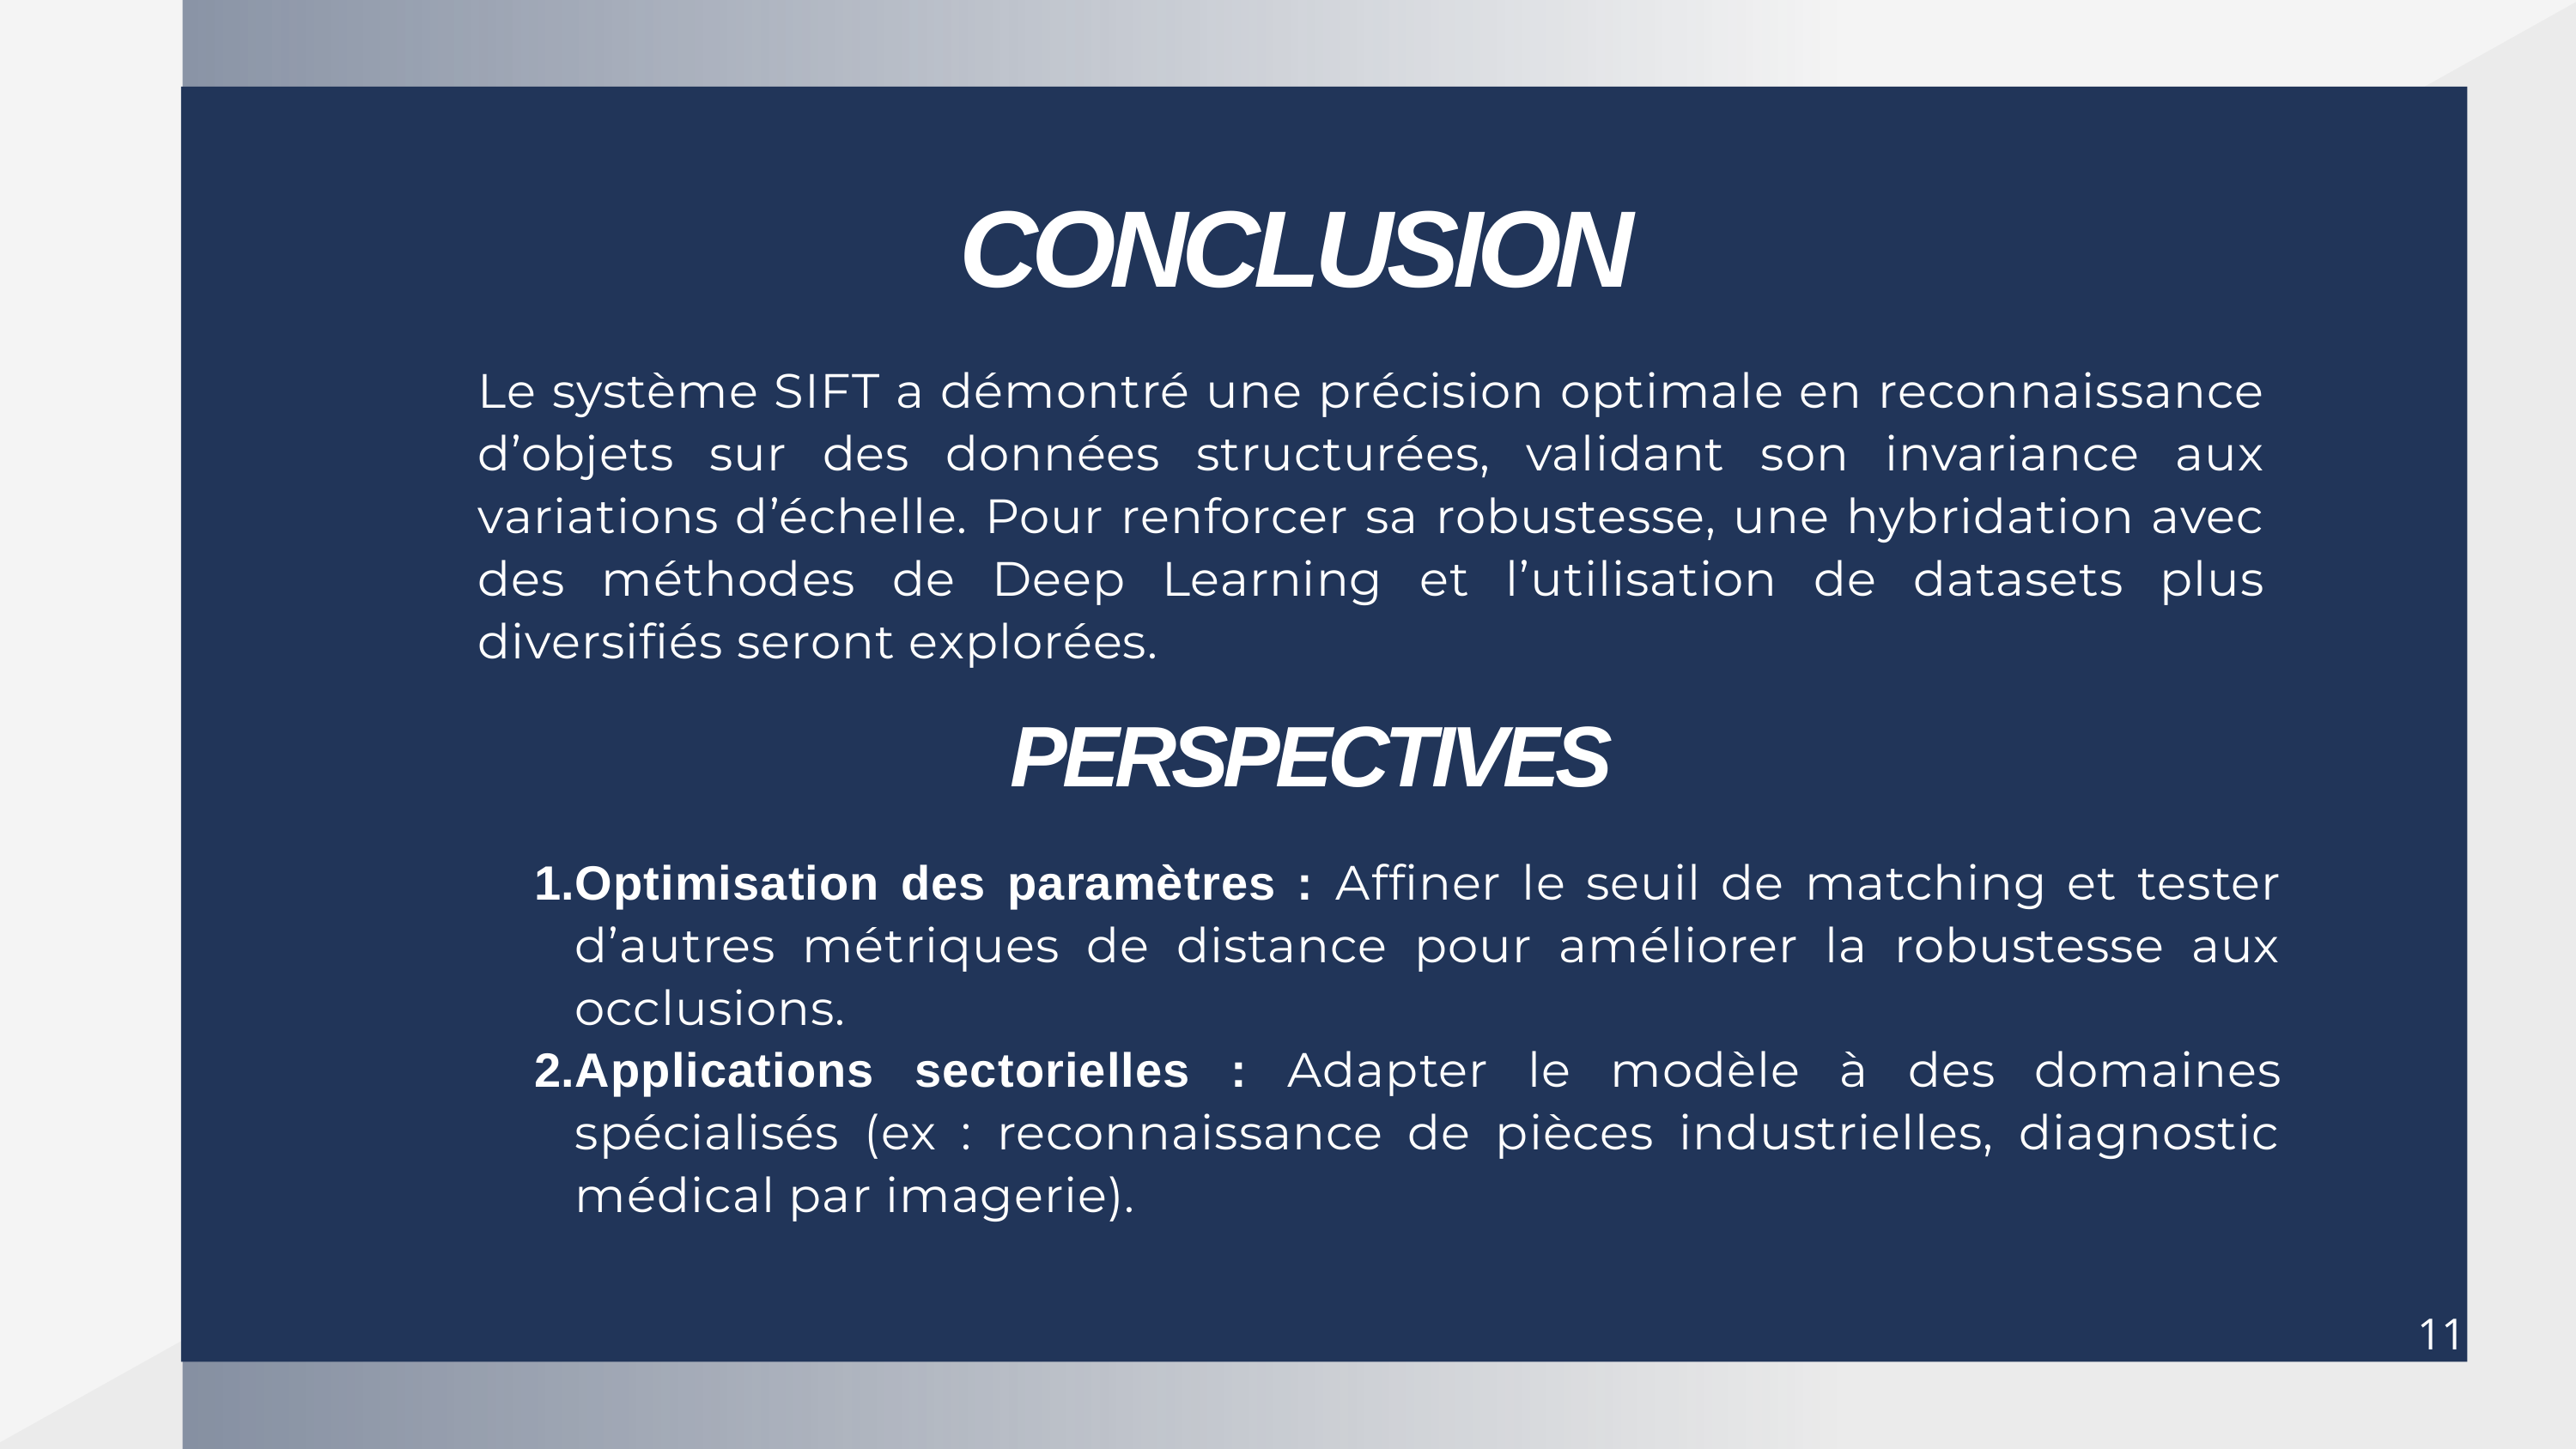

CONCLUSION
Le système SIFT a démontré une précision optimale en reconnaissance d’objets sur des données structurées, validant son invariance aux variations d’échelle. Pour renforcer sa robustesse, une hybridation avec des méthodes de Deep Learning et l’utilisation de datasets plus diversifiés seront explorées.

PERSPECTIVES
Optimisation des paramètres : Affiner le seuil de matching et tester d’autres métriques de distance pour améliorer la robustesse aux occlusions.
Applications sectorielles : Adapter le modèle à des domaines spécialisés (ex : reconnaissance de pièces industrielles, diagnostic médical par imagerie).

11